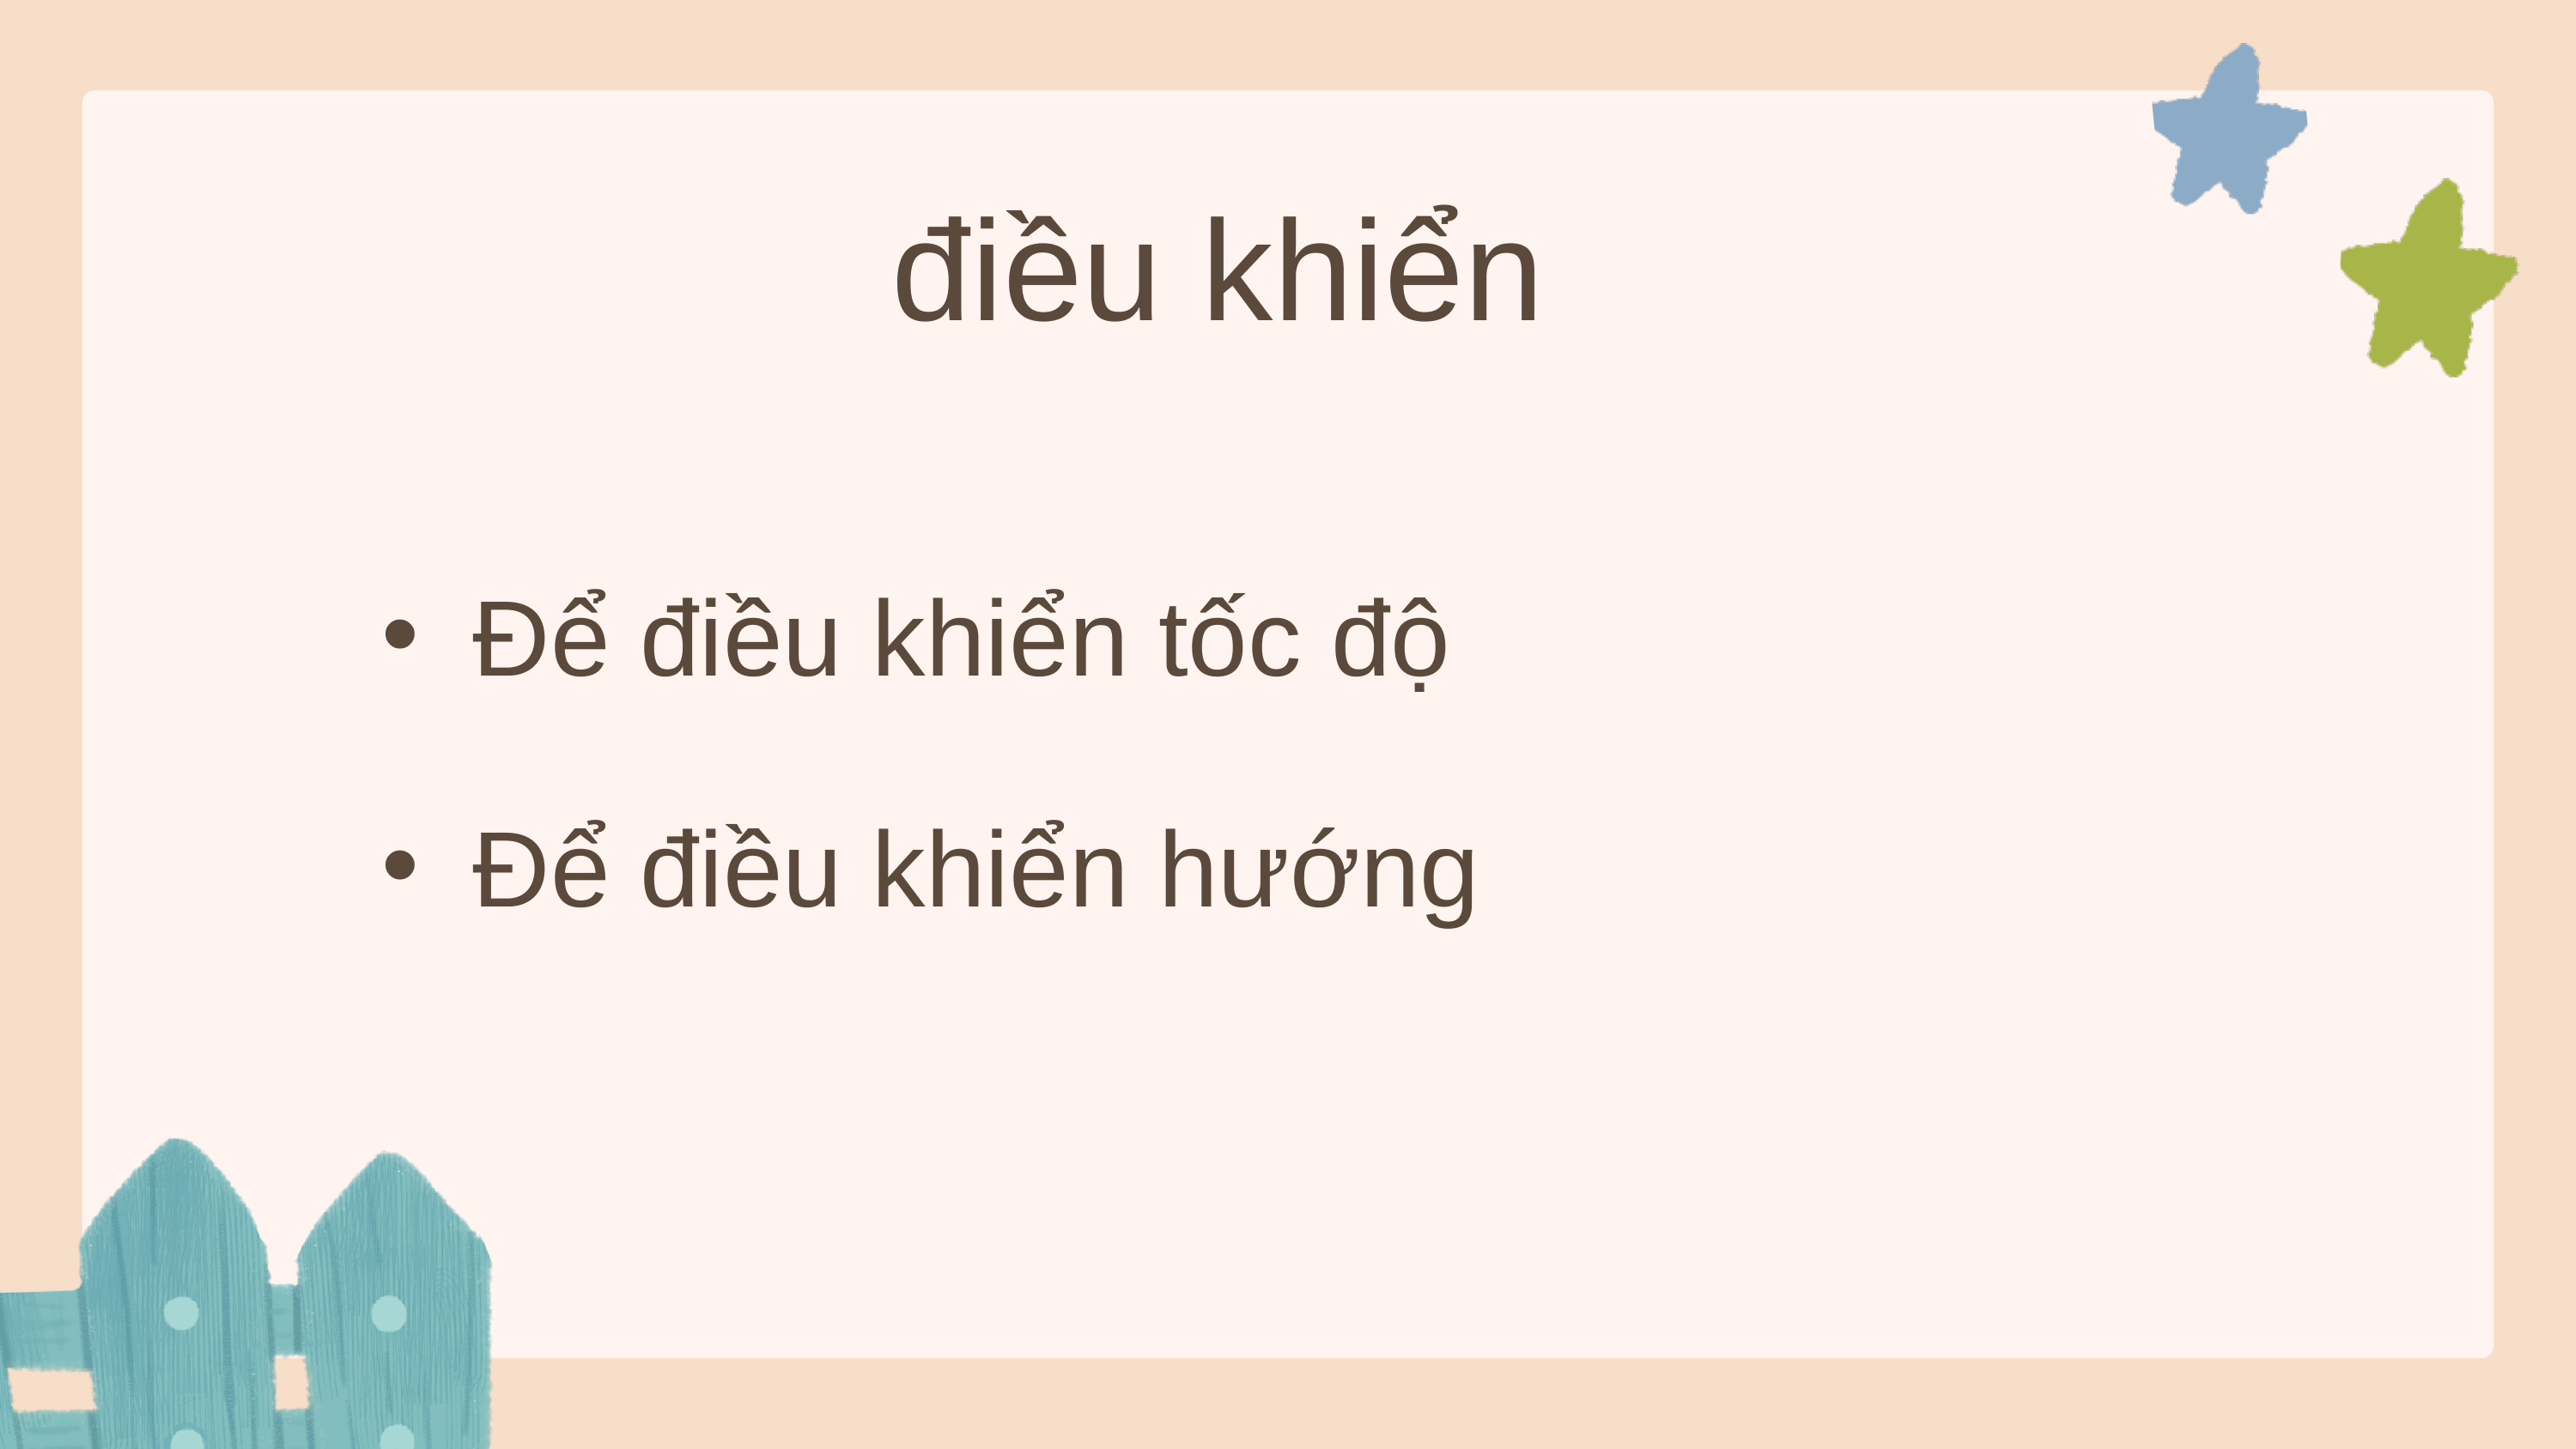

điều khiển
Để điều khiển tốc độ
Để điều khiển hướng